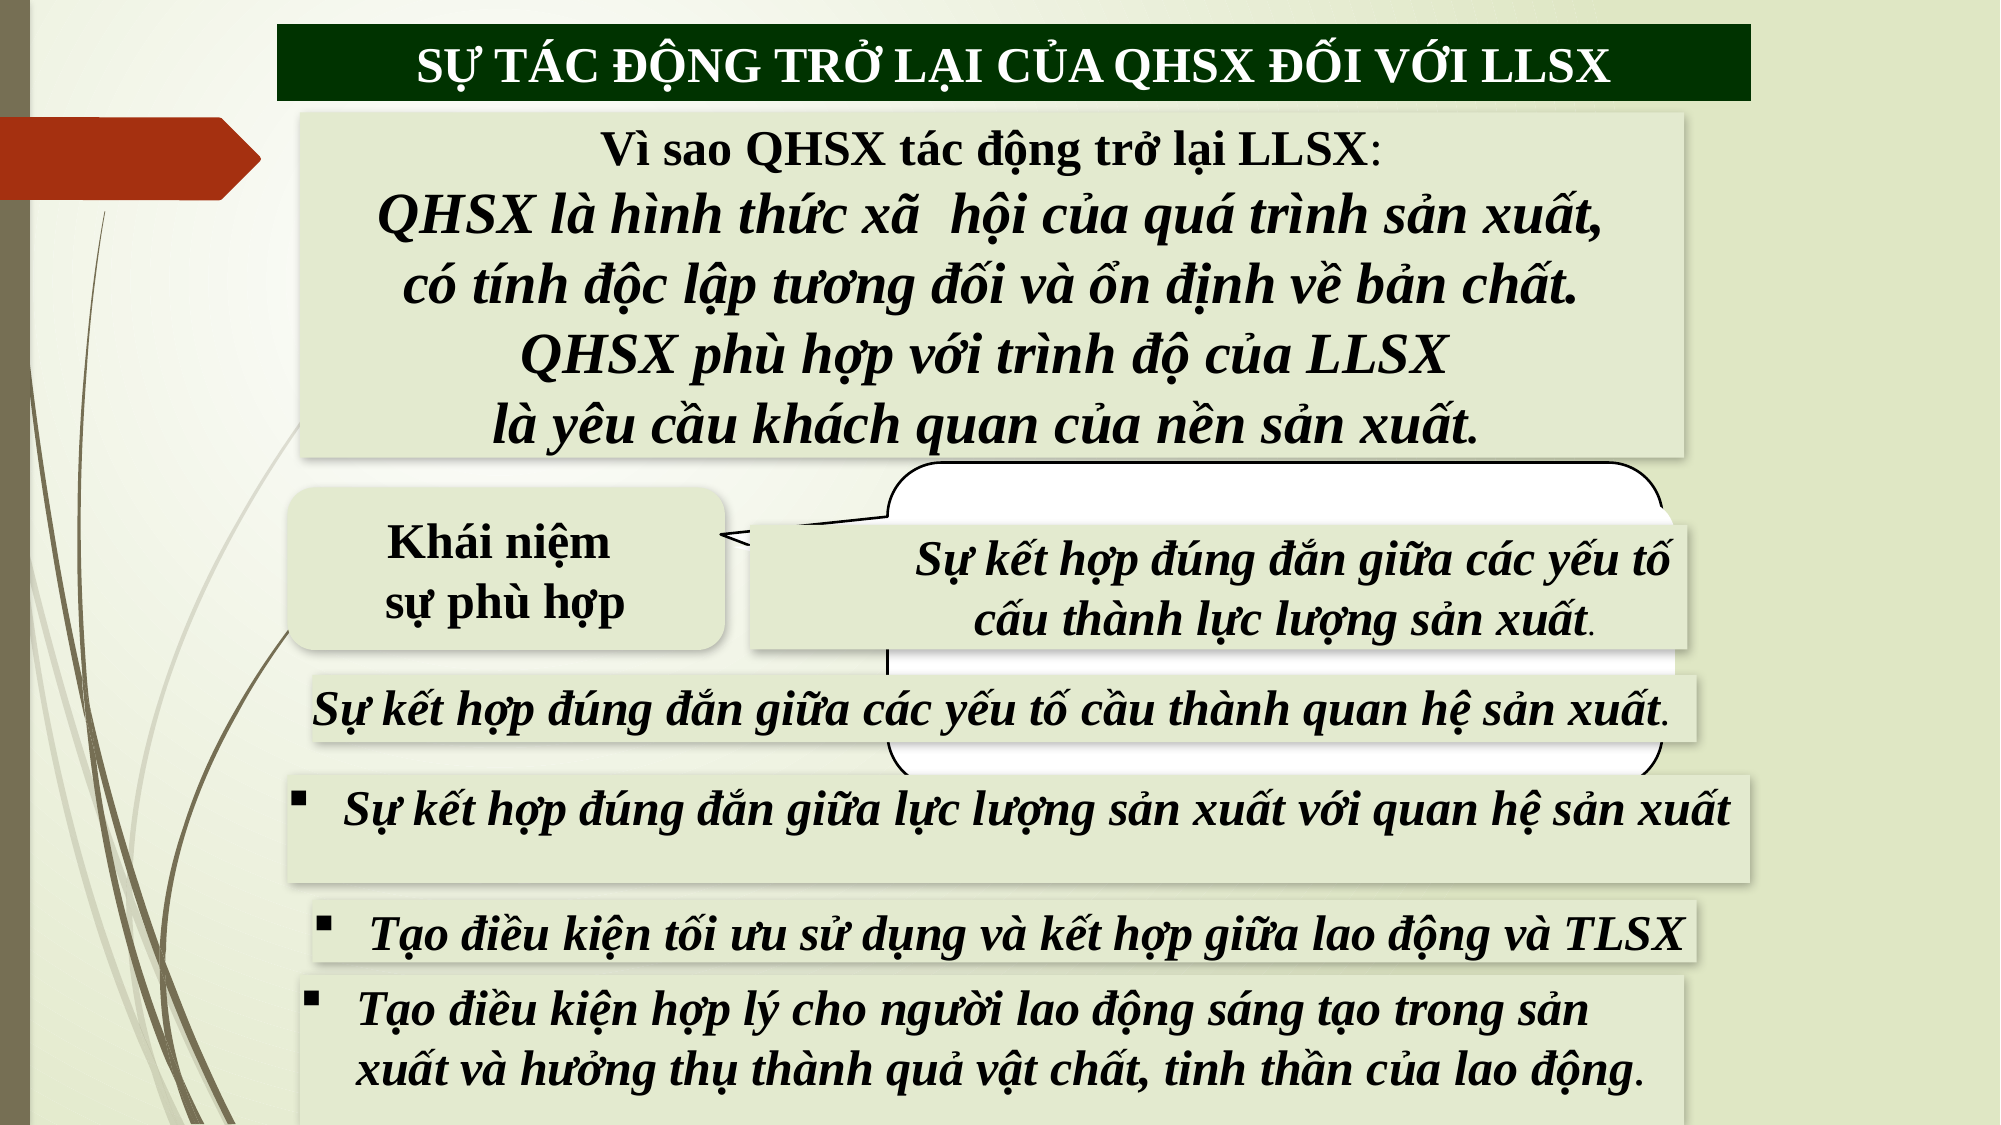

SỰ TÁC ĐỘNG TRỞ LẠI CỦA QHSX ĐỐI VỚI LLSX
Vì sao QHSX tác động trở lại LLSX:
QHSX là hình thức xã  hội của quá trình sản xuất,
 có tính độc lập tương đối và ổn định về bản chất.
QHSX phù hợp với trình độ của LLSX
là yêu cầu khách quan của nền sản xuất.
Là một trạng thái trong đó quan hệ sản
xuất là” hình thức phát triển” của lực
 lượng sản xuất, “ tạo địa bàn đầy đủ”
 cho lực lượng sản xuất phát triển.
Khái niệm
sự phù hợp

Sự kết hợp đúng đắn giữa các yếu tố cấu thành lực lượng sản xuất.
Sự kết hợp đúng đắn giữa các yếu tố cầu thành quan hệ sản xuất.
Sự kết hợp đúng đắn giữa lực lượng sản xuất với quan hệ sản xuất
Tạo điều kiện tối ưu sử dụng và kết hợp giữa lao động và TLSX
Tạo điều kiện hợp lý cho người lao động sáng tạo trong sản xuất và hưởng thụ thành quả vật chất, tinh thần của lao động.